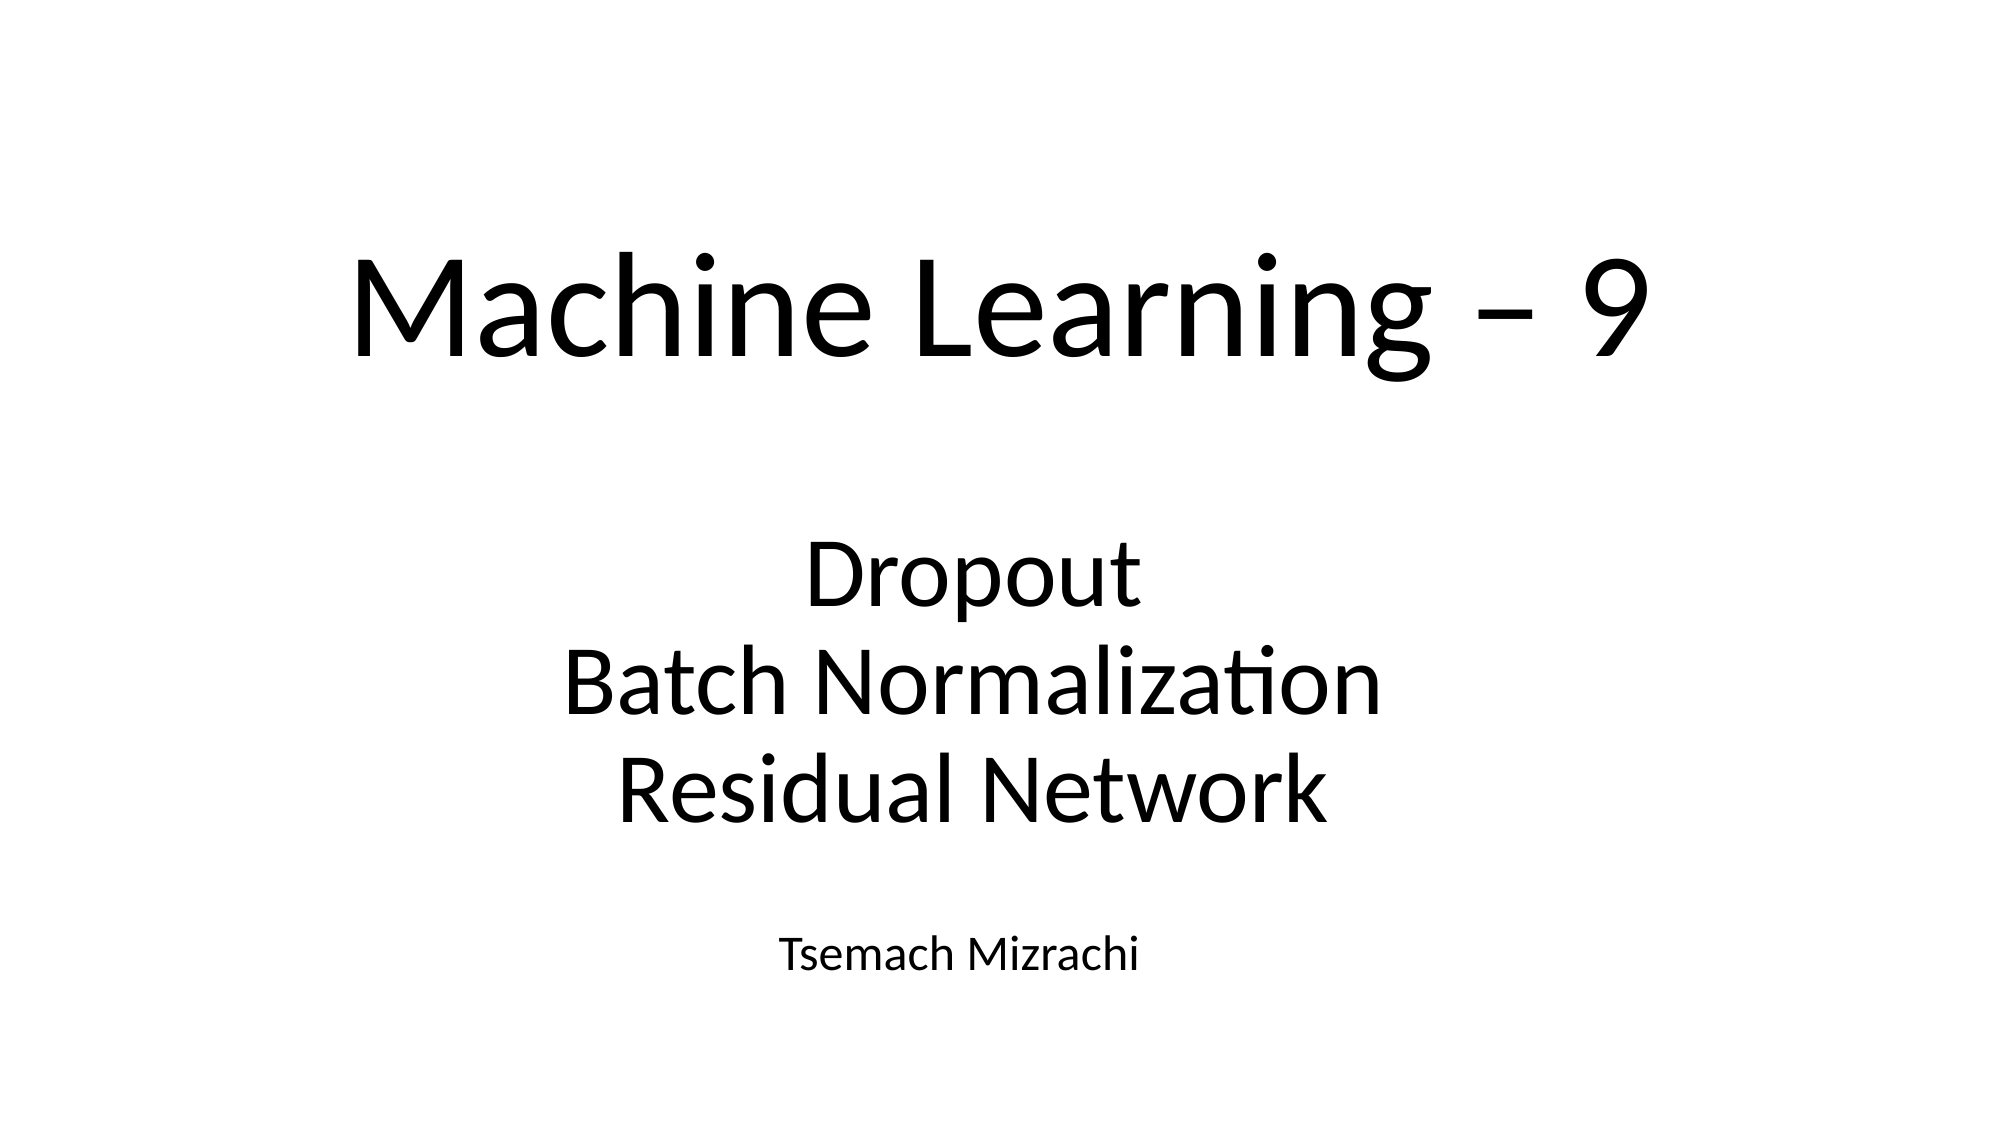

# Machine Learning – 9
Dropout
Batch Normalization
Residual Network
Tsemach Mizrachi